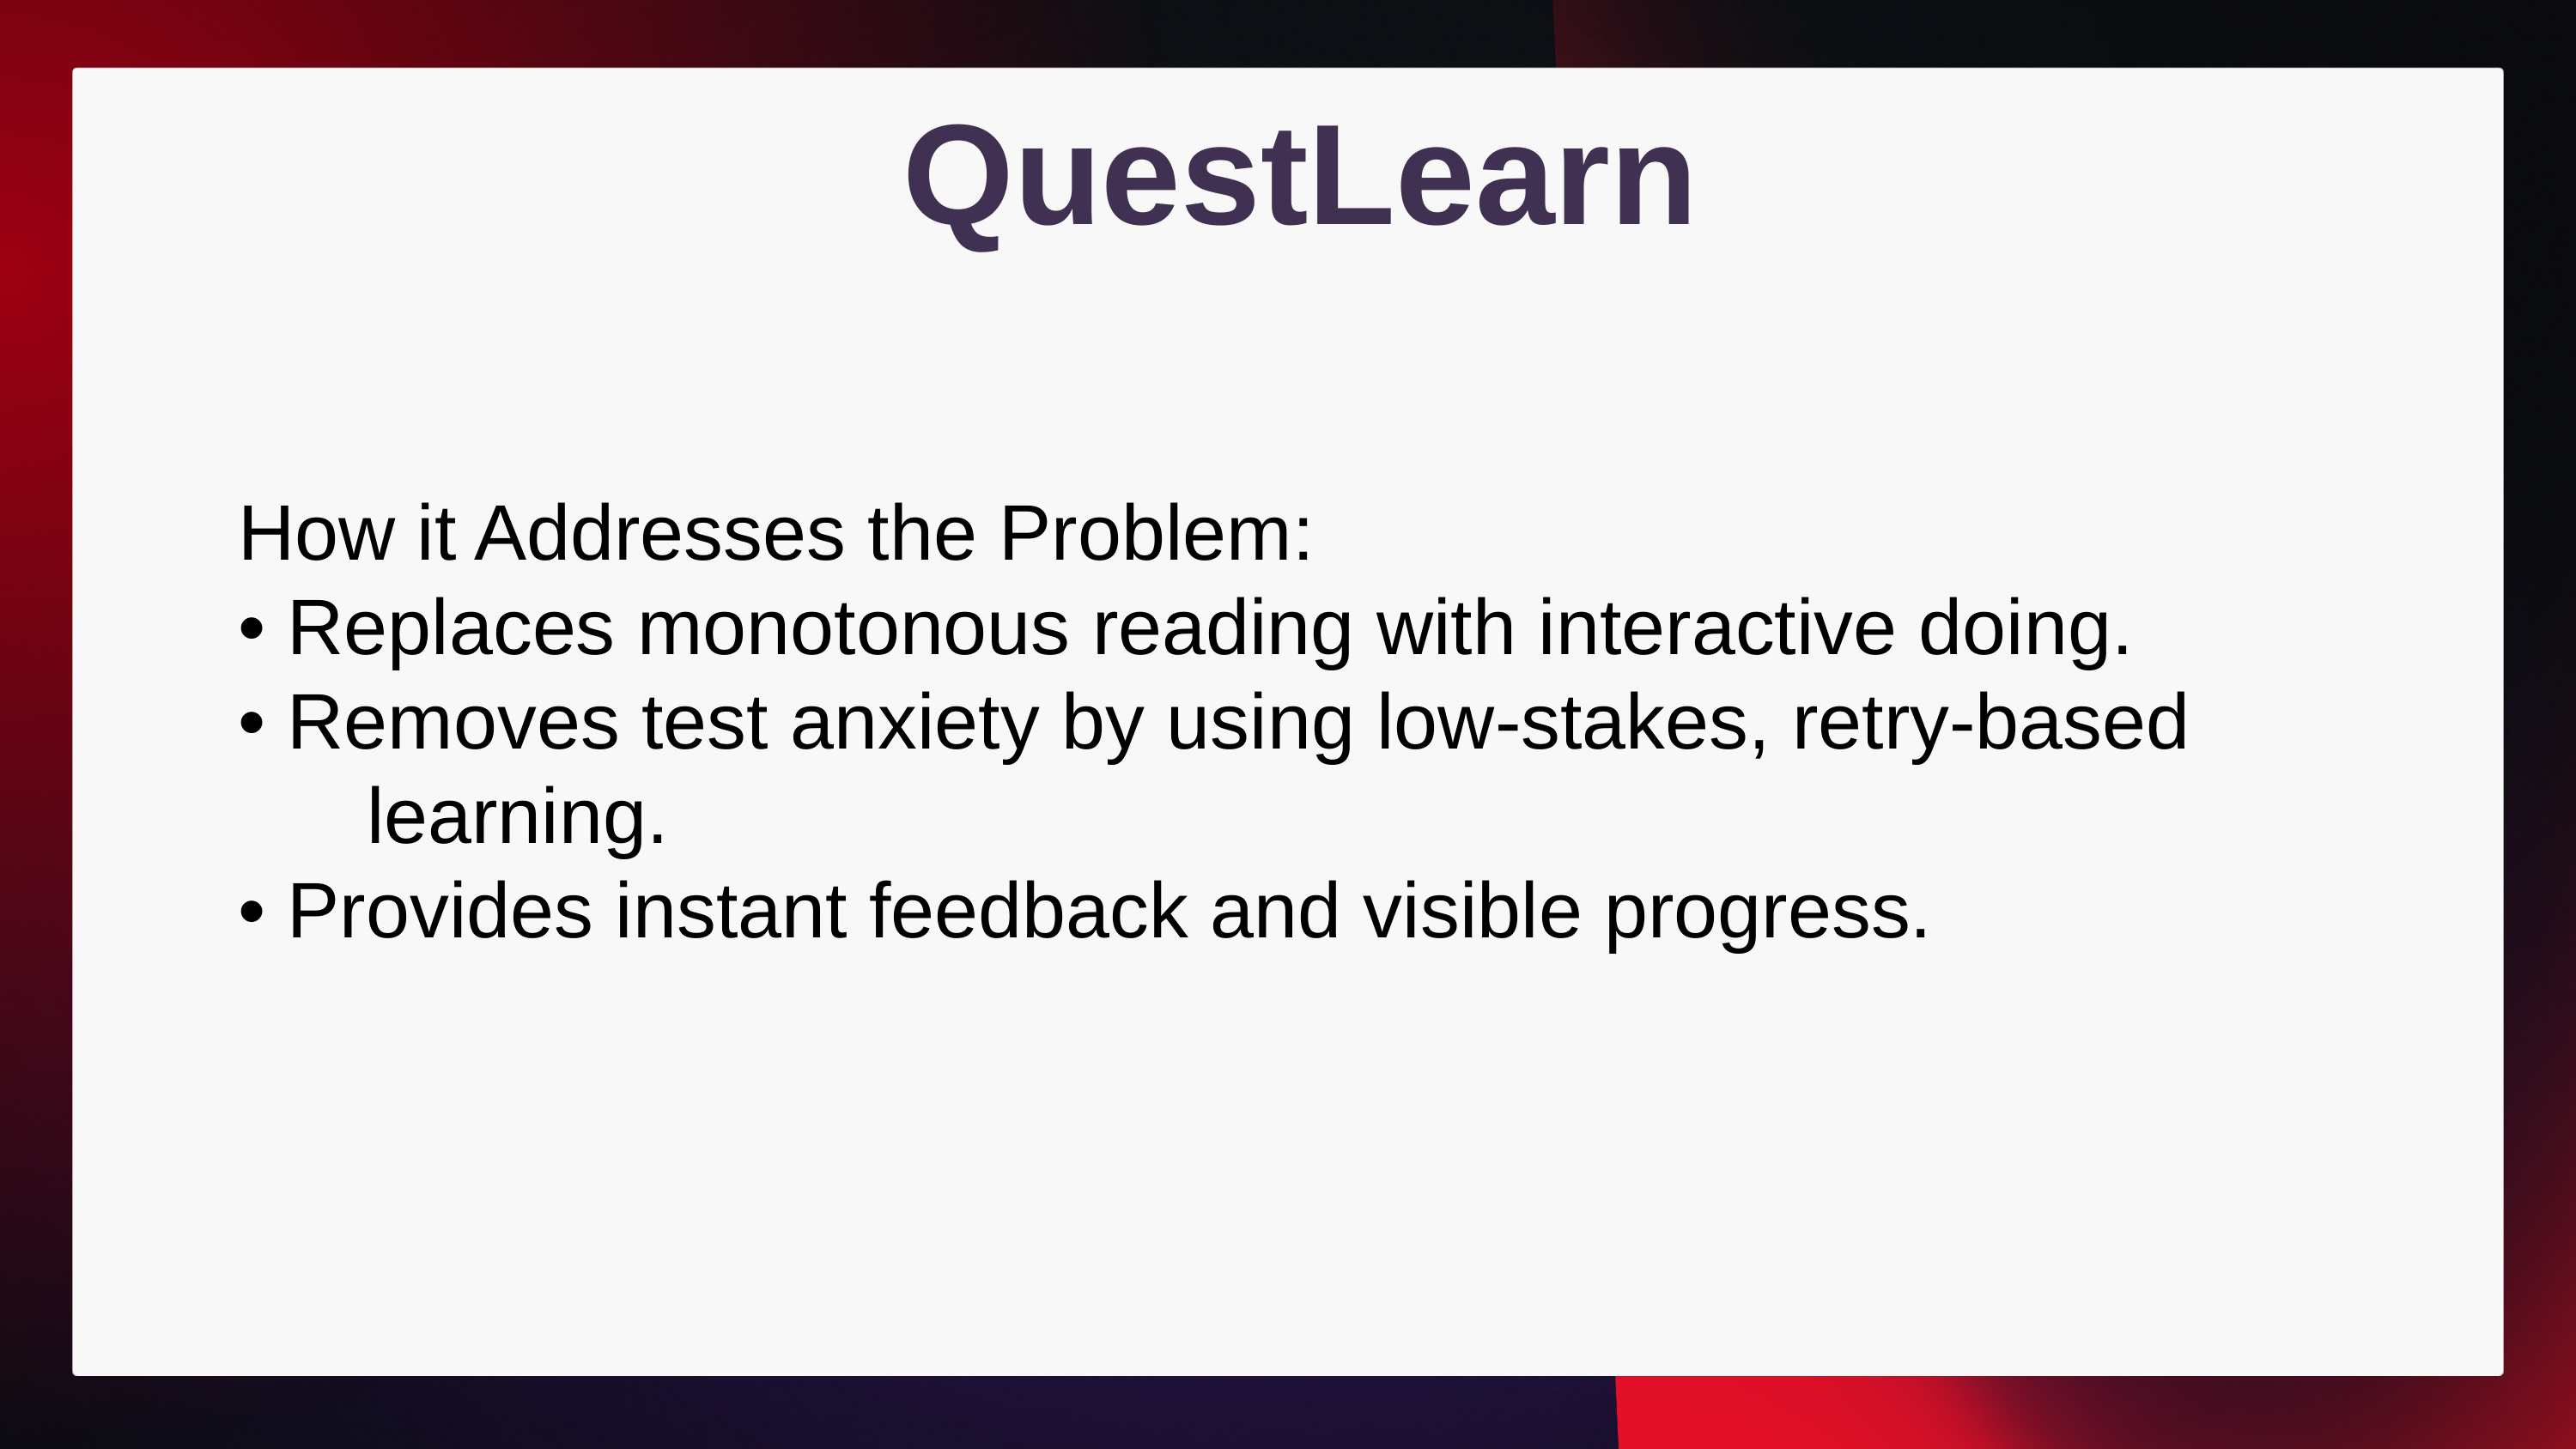

QuestLearn

How it Addresses the Problem:
• Replaces monotonous reading with interactive doing.
• Removes test anxiety by using low-stakes, retry-based         	learning.
• Provides instant feedback and visible progress.